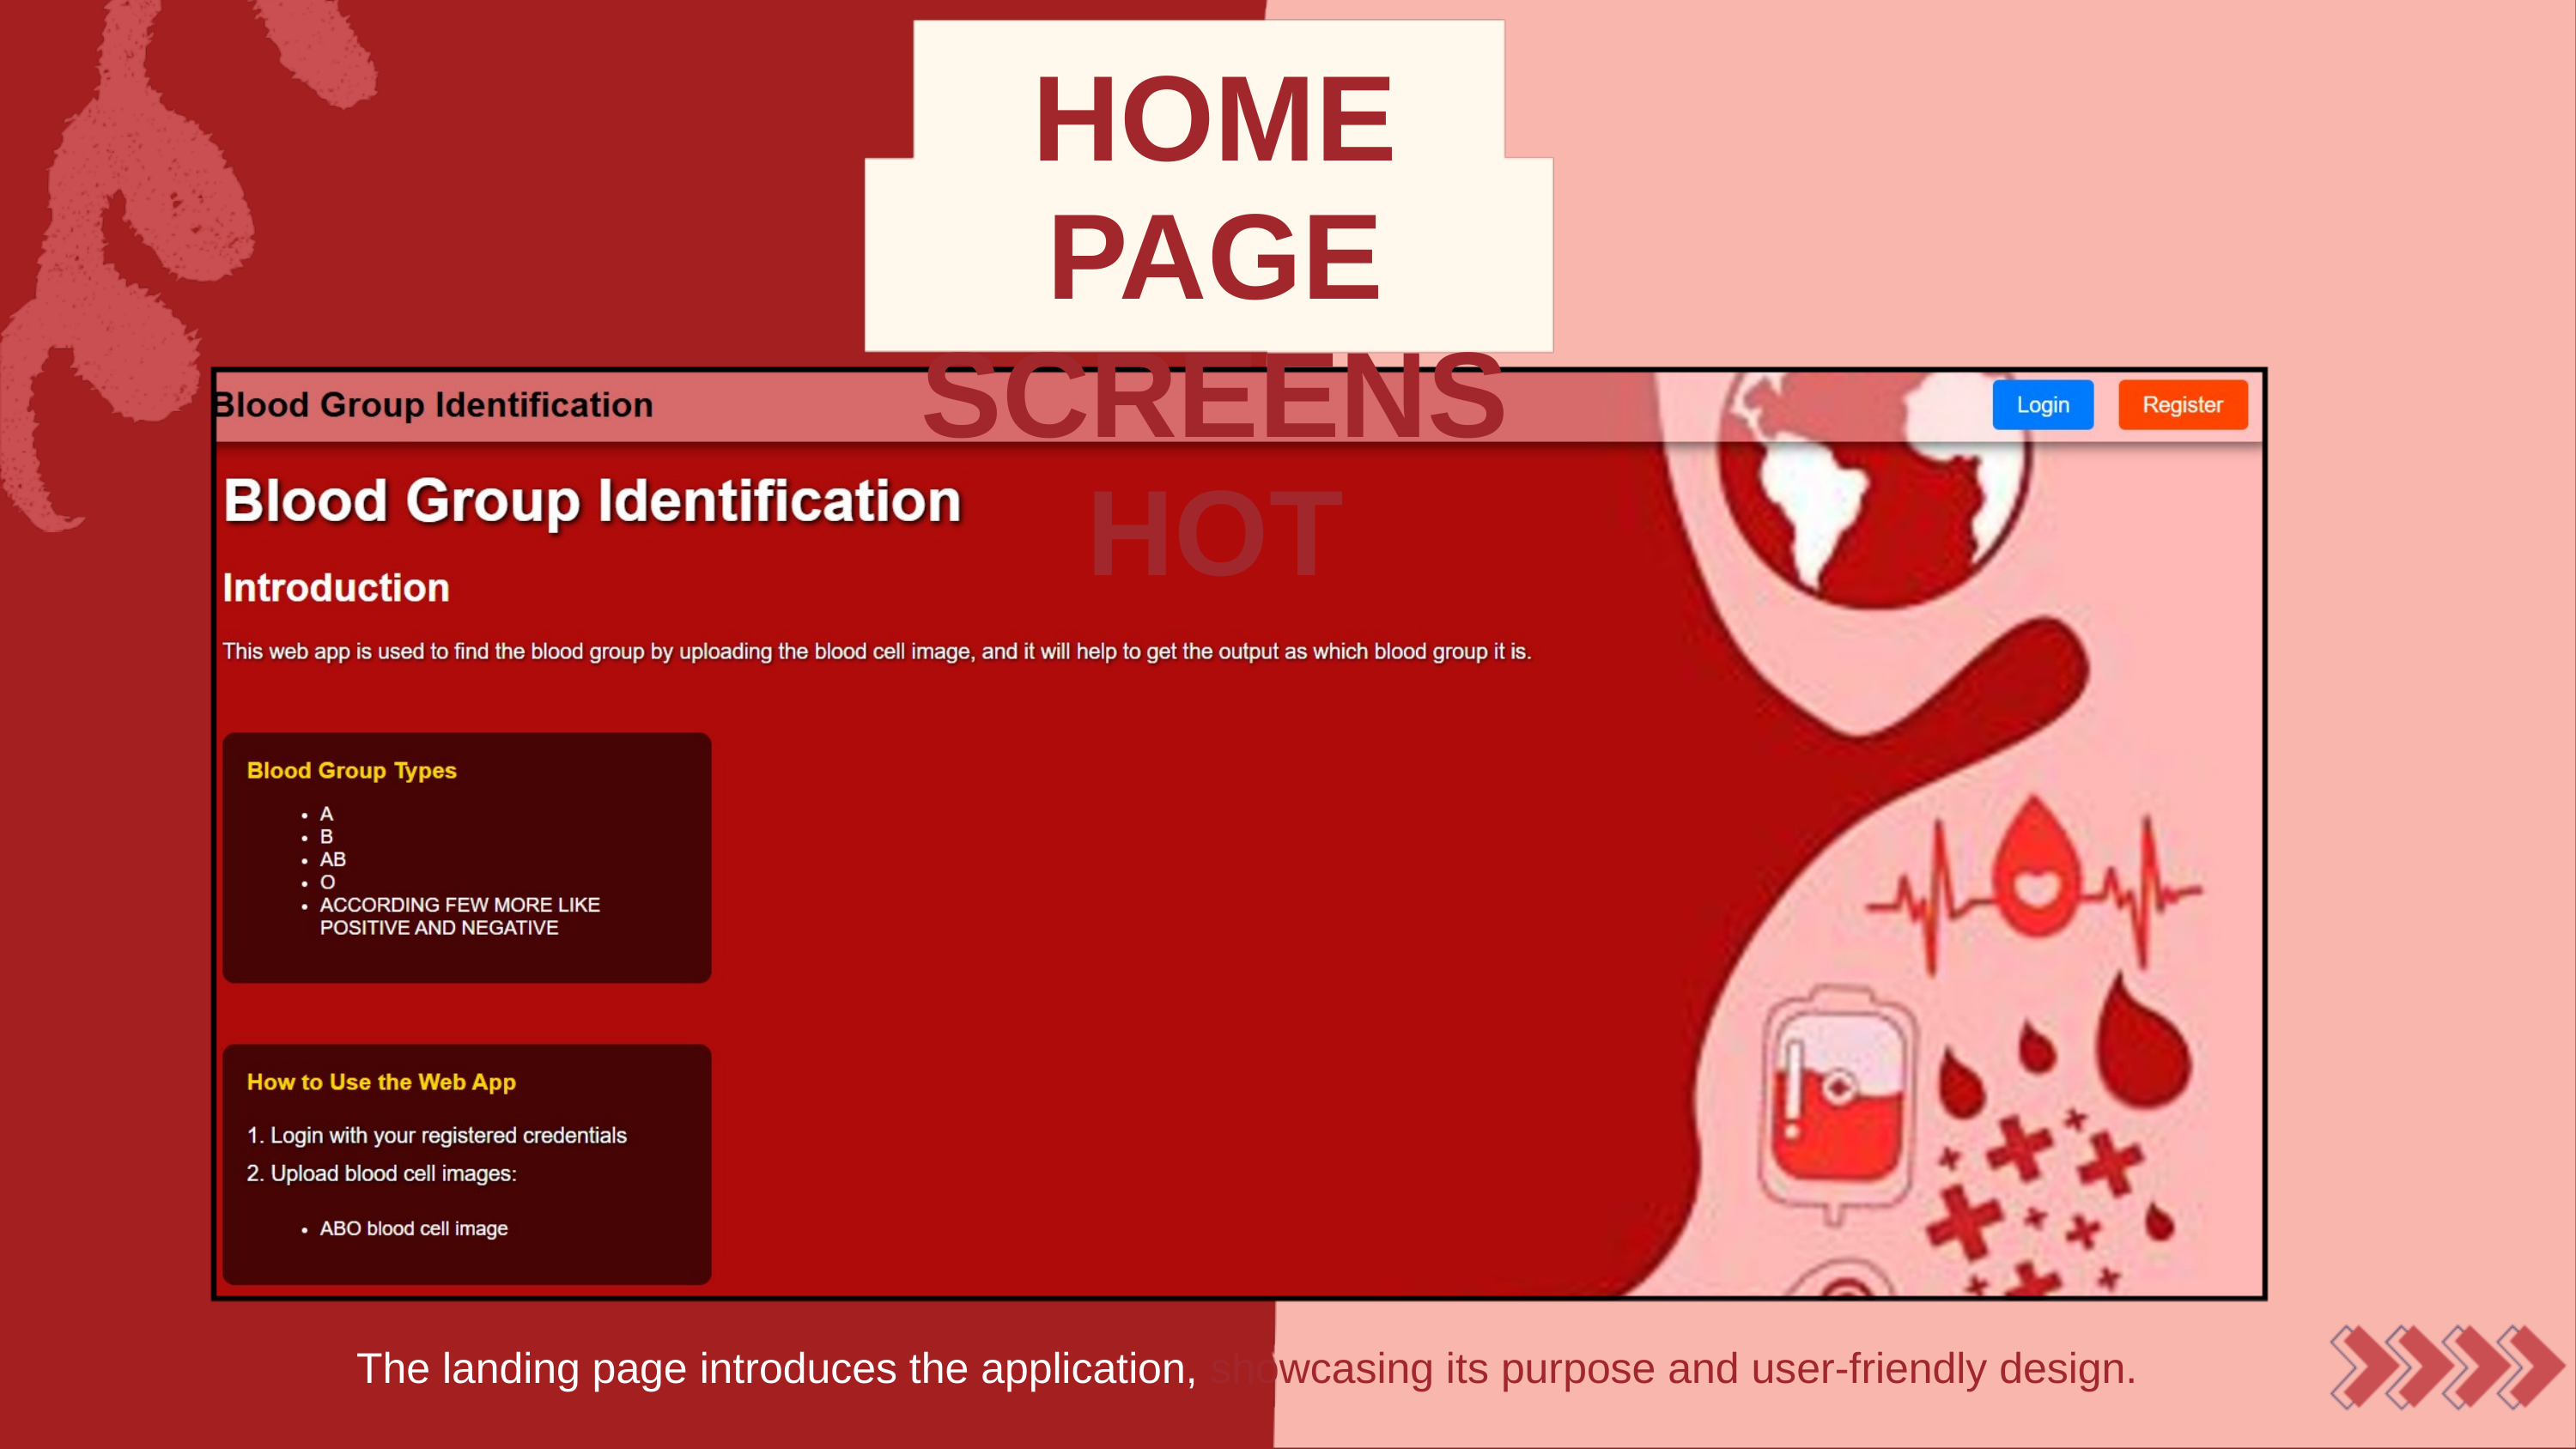

HOME PAGE SCREENSHOT

The landing page introduces the application, showcasing its purpose and user-friendly design.